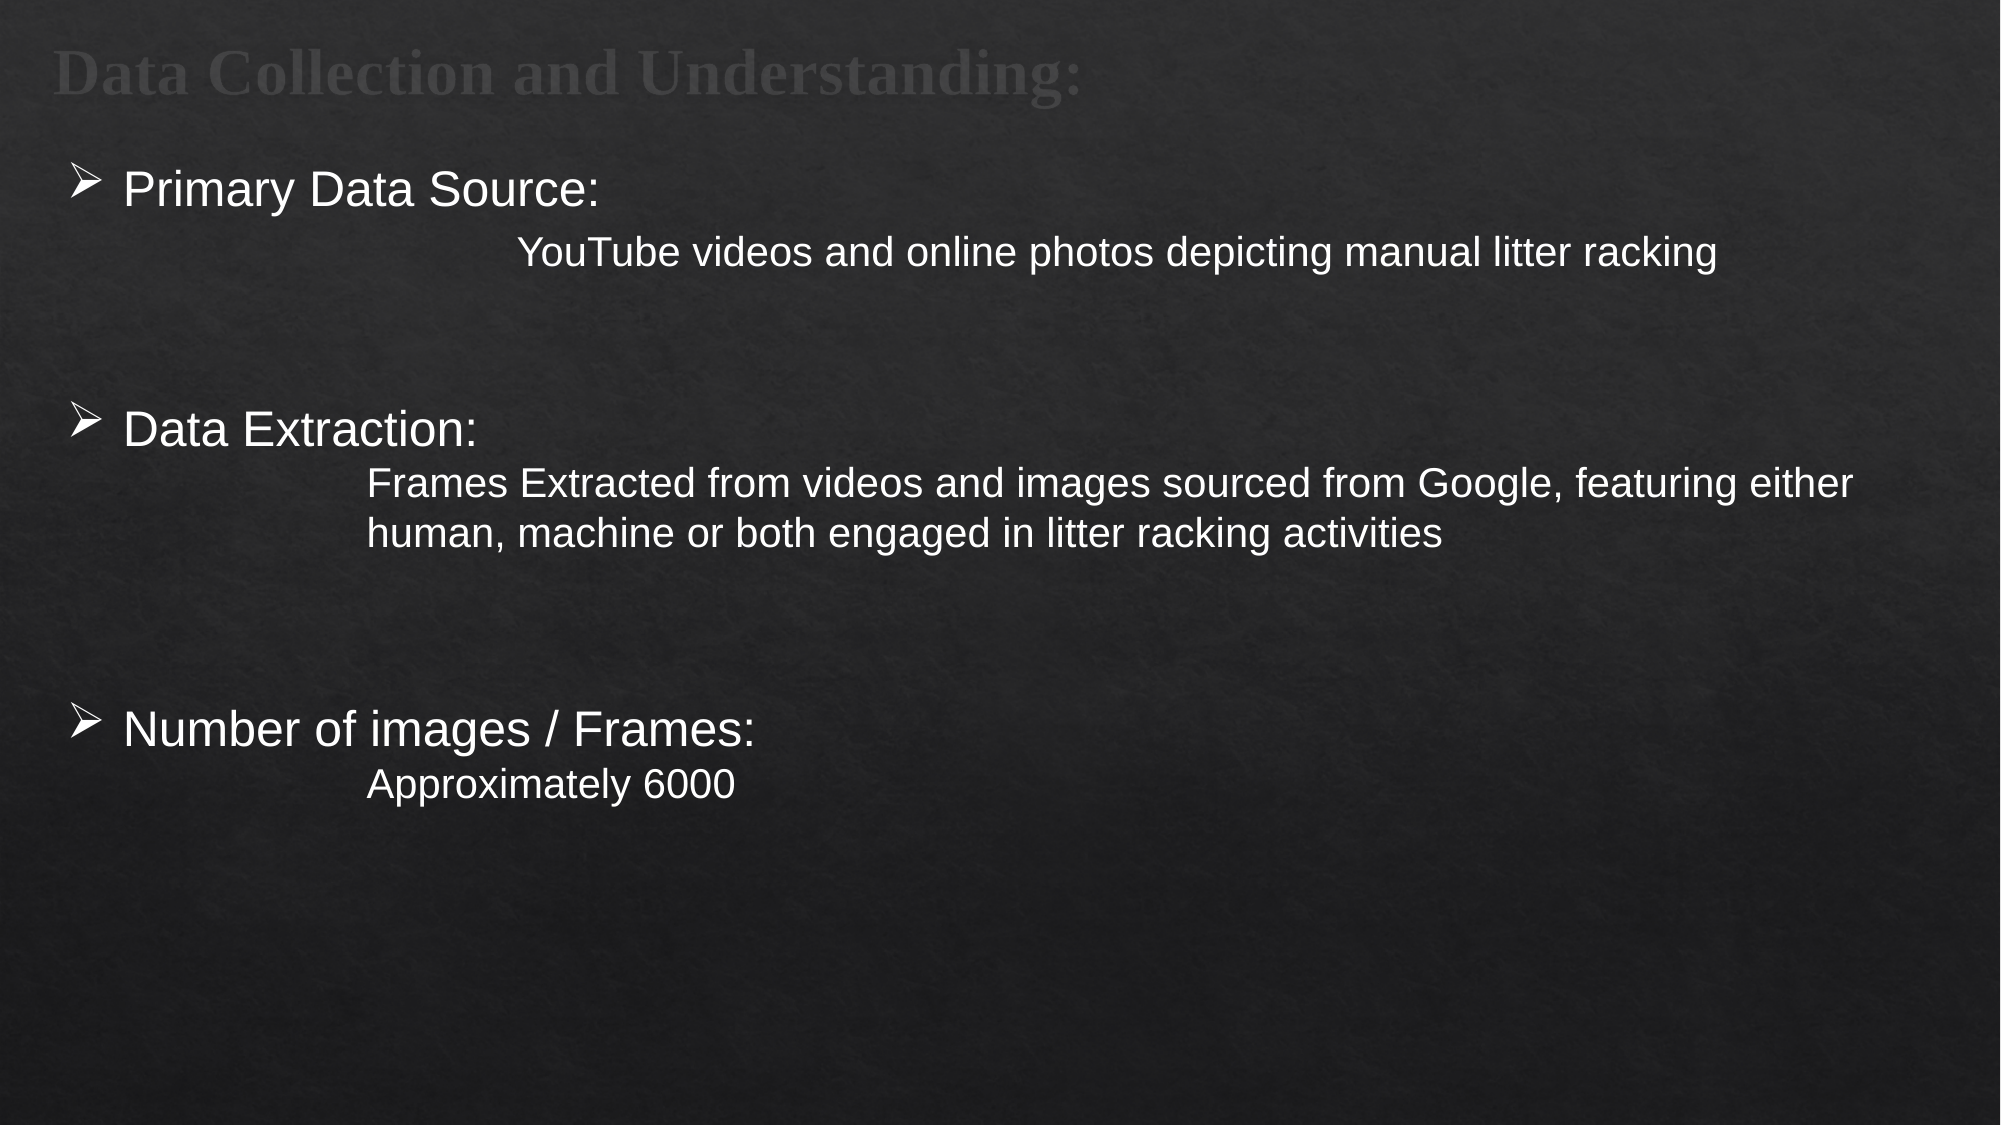

# Data Collection and Understanding:
Primary Data Source:
		YouTube videos and online photos depicting manual litter racking

Data Extraction:
Frames Extracted from videos and images sourced from Google, featuring either human, machine or both engaged in litter racking activities
Number of images / Frames:
Approximately 6000